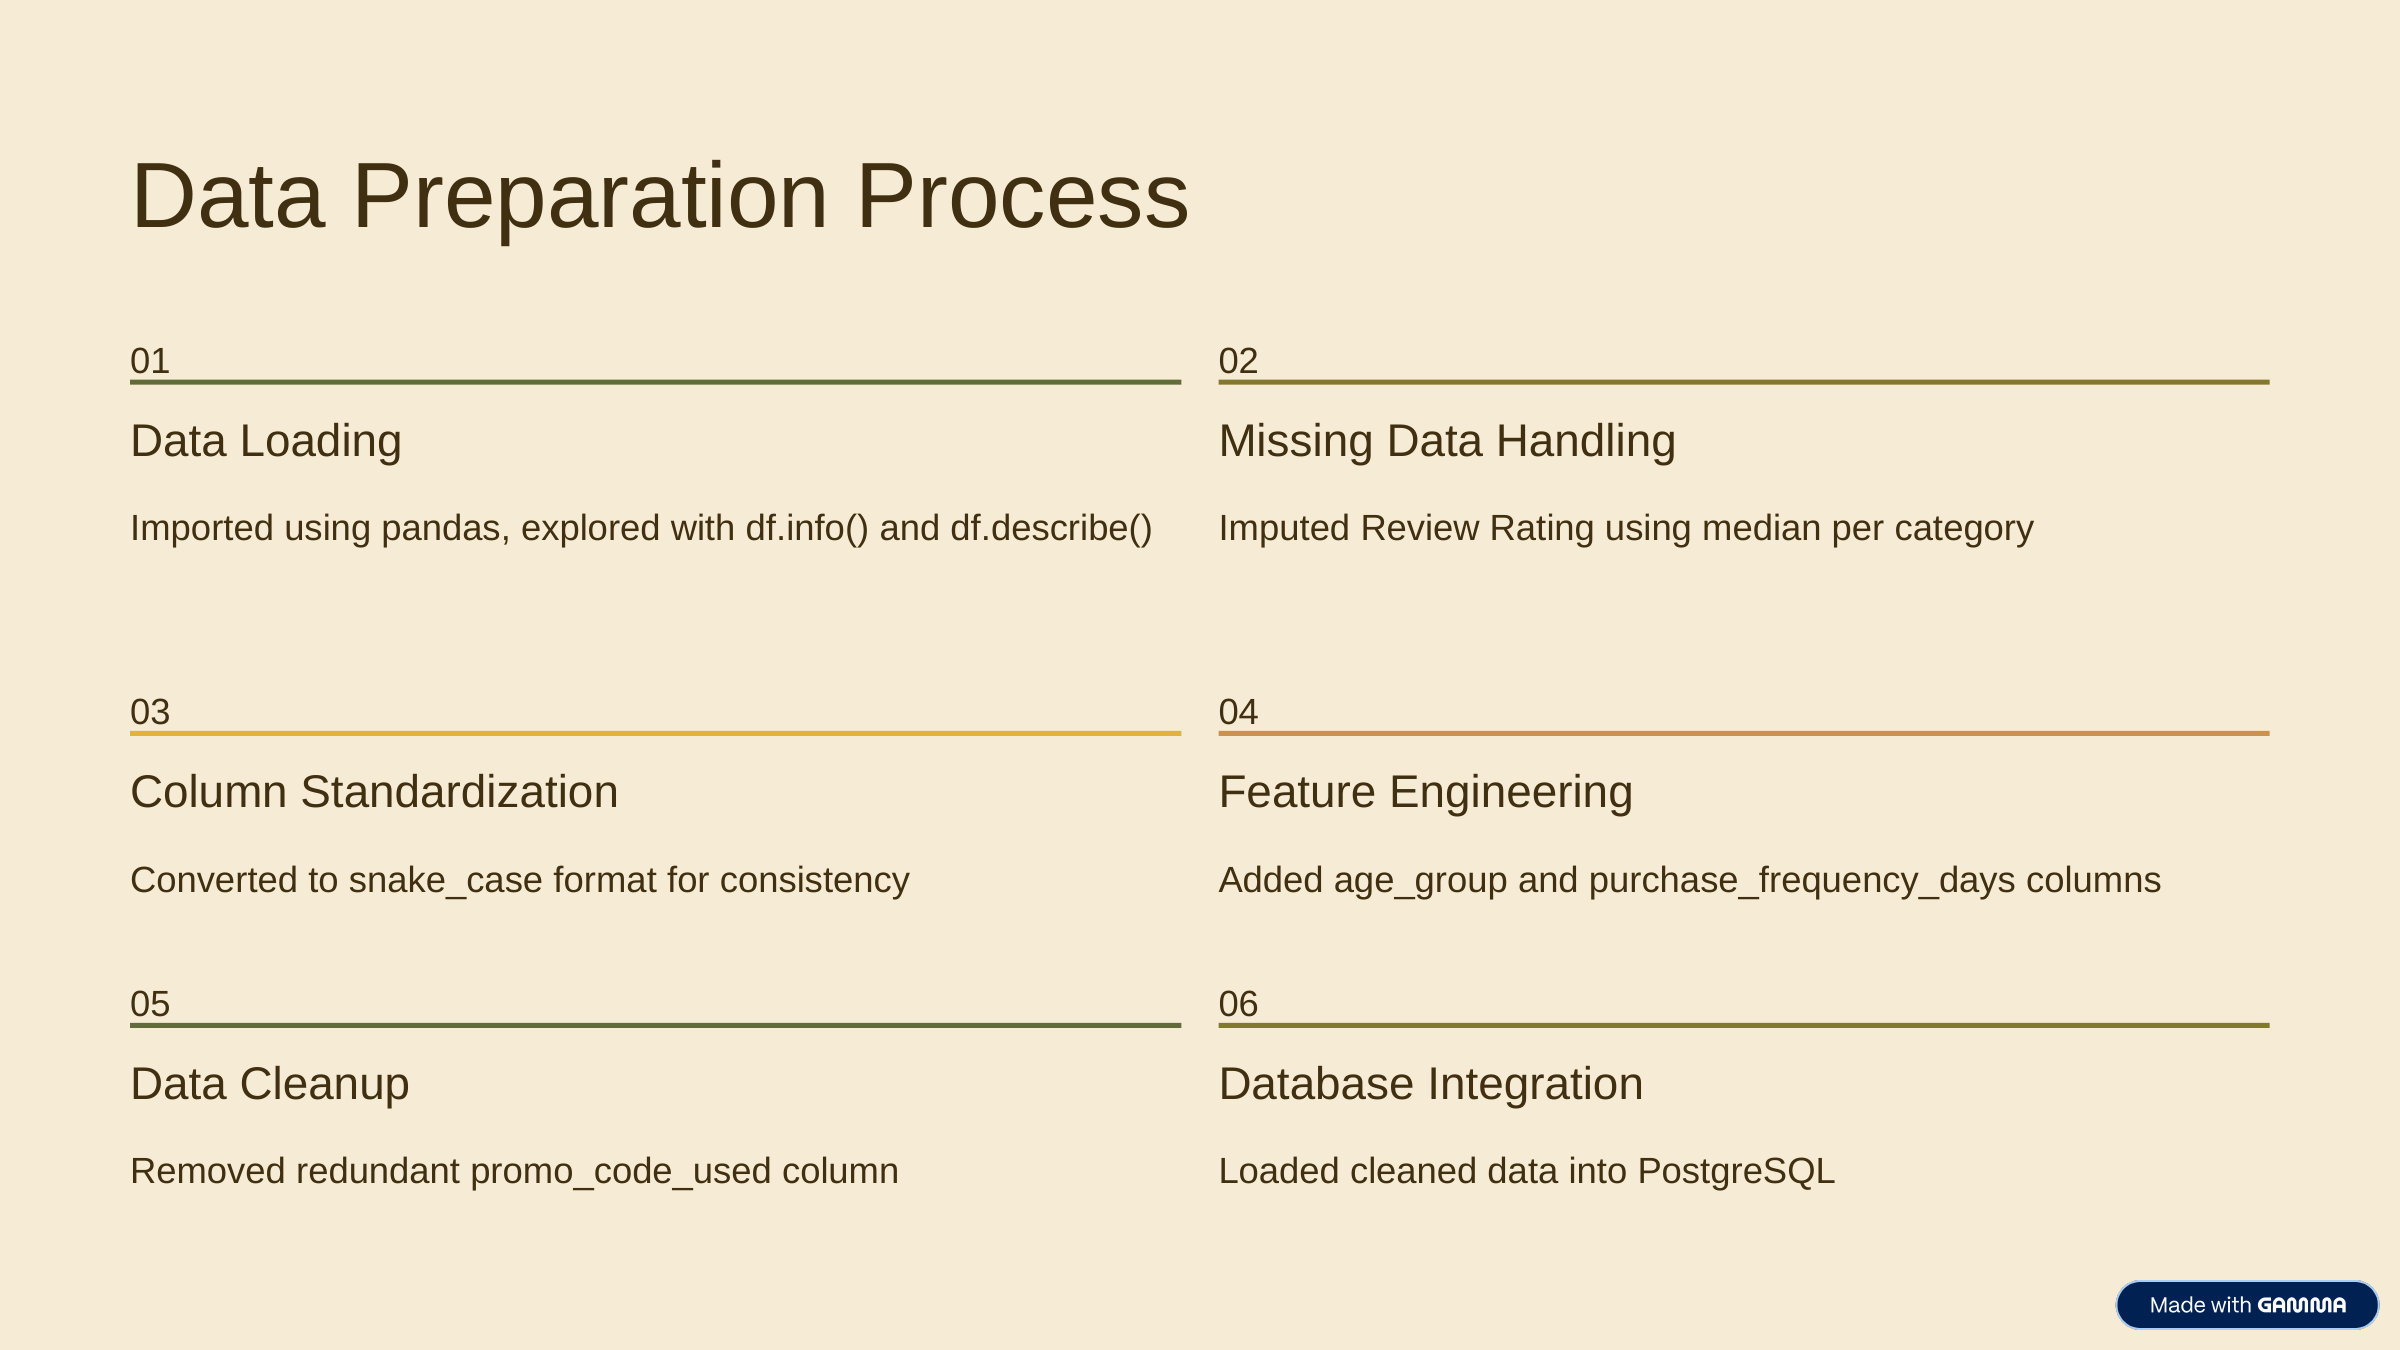

Data Preparation Process
01
02

Data Loading
Missing Data Handling
Imported using pandas, explored with df.info() and df.describe()
Imputed Review Rating using median per category
03
04

Column Standardization
Feature Engineering
Converted to snake_case format for consistency
Added age_group and purchase_frequency_days columns
05
06

Data Cleanup
Database Integration
Removed redundant promo_code_used column
Loaded cleaned data into PostgreSQL